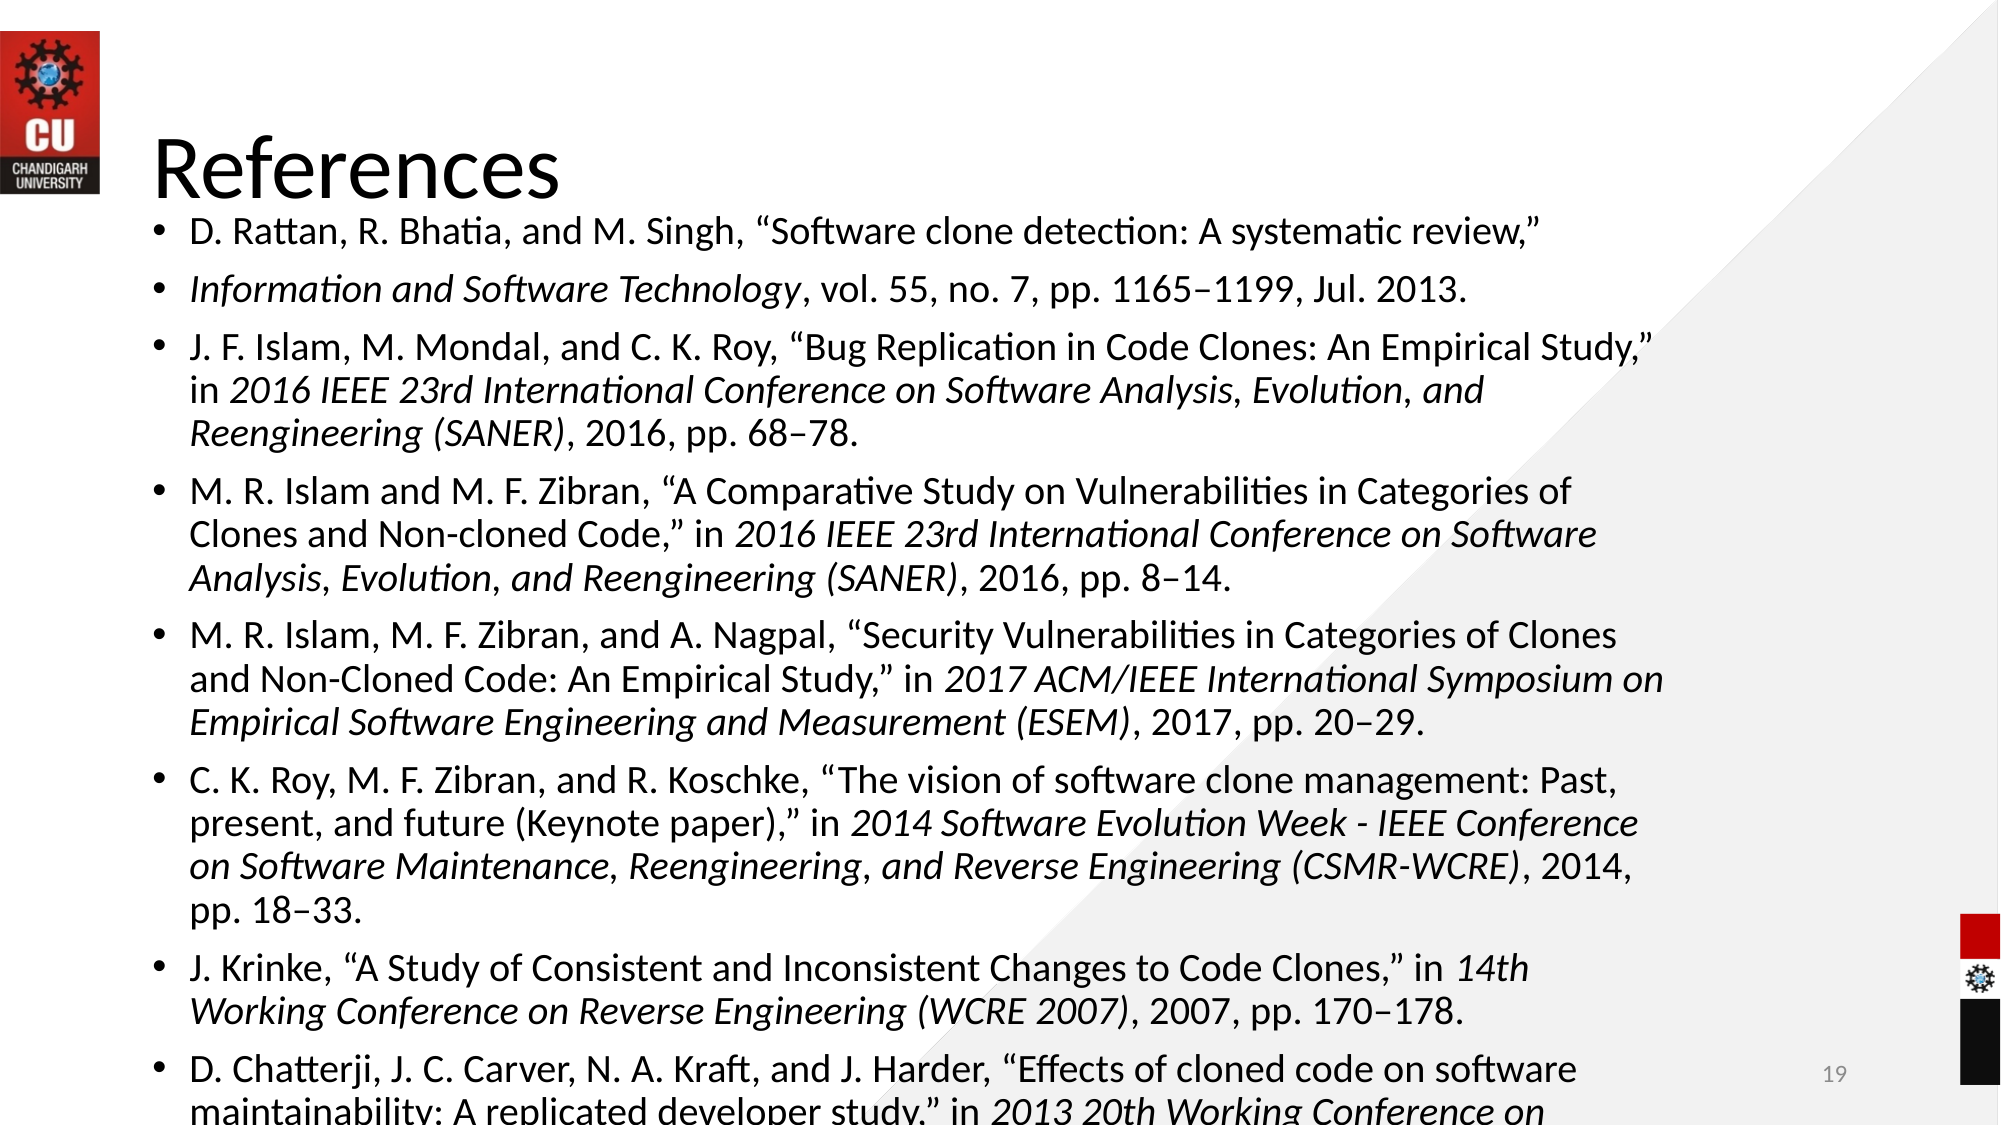

# References
D. Rattan, R. Bhatia, and M. Singh, “Software clone detection: A systematic review,”
Information and Software Technology, vol. 55, no. 7, pp. 1165–1199, Jul. 2013.
J. F. Islam, M. Mondal, and C. K. Roy, “Bug Replication in Code Clones: An Empirical Study,” in 2016 IEEE 23rd International Conference on Software Analysis, Evolution, and Reengineering (SANER), 2016, pp. 68–78.
M. R. Islam and M. F. Zibran, “A Comparative Study on Vulnerabilities in Categories of Clones and Non-cloned Code,” in 2016 IEEE 23rd International Conference on Software Analysis, Evolution, and Reengineering (SANER), 2016, pp. 8–14.
M. R. Islam, M. F. Zibran, and A. Nagpal, “Security Vulnerabilities in Categories of Clones and Non-Cloned Code: An Empirical Study,” in 2017 ACM/IEEE International Symposium on Empirical Software Engineering and Measurement (ESEM), 2017, pp. 20–29.
C. K. Roy, M. F. Zibran, and R. Koschke, “The vision of software clone management: Past, present, and future (Keynote paper),” in 2014 Software Evolution Week - IEEE Conference on Software Maintenance, Reengineering, and Reverse Engineering (CSMR-WCRE), 2014, pp. 18–33.
J. Krinke, “A Study of Consistent and Inconsistent Changes to Code Clones,” in 14th Working Conference on Reverse Engineering (WCRE 2007), 2007, pp. 170–178.
D. Chatterji, J. C. Carver, N. A. Kraft, and J. Harder, “Effects of cloned code on software maintainability: A replicated developer study,” in 2013 20th Working Conference on Reverse Engineering (WCRE), 2013, pp. 112–121.
19